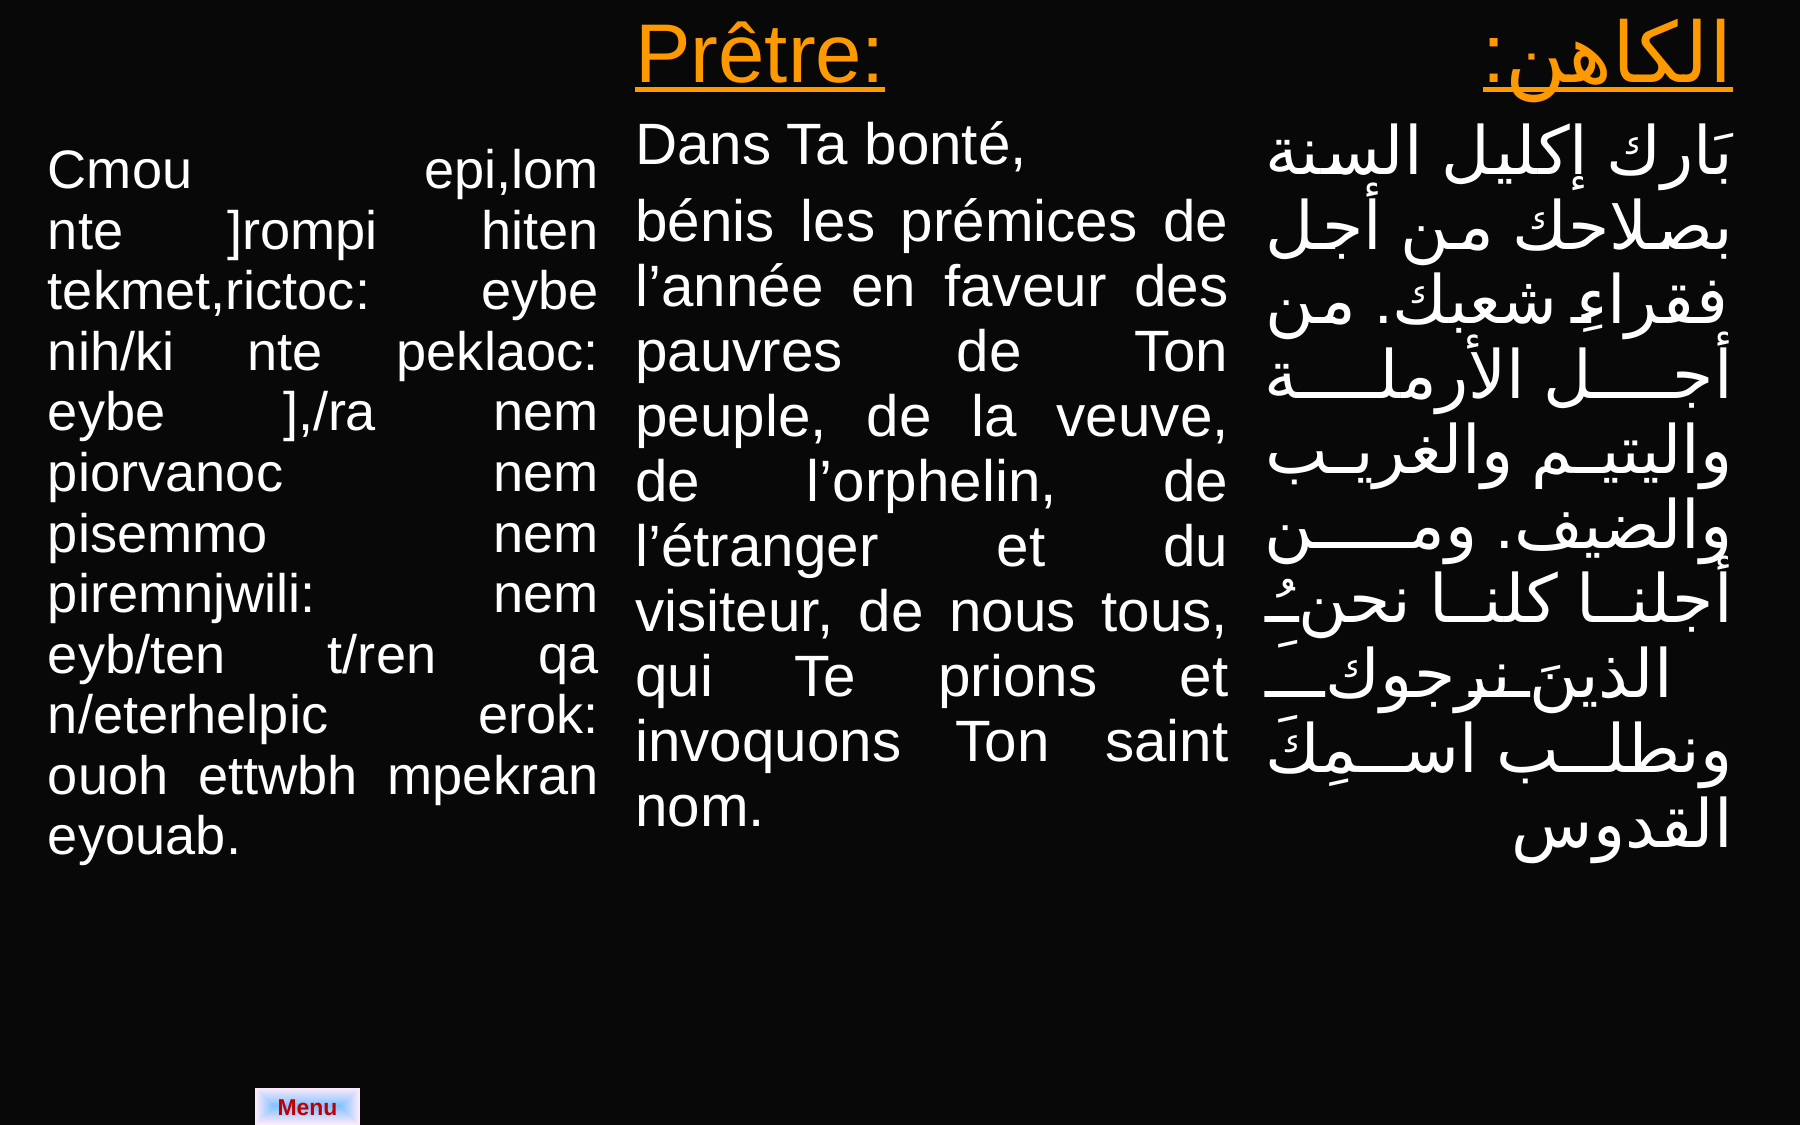

| Cmou epi,lom nte ]rompi hiten tekmet,rictoc: eybe nih/ki nte peklaoc: eybe ],/ra nem piorvanoc nem pisemmo nem piremnjwili: nem eyb/ten t/ren qa n/eterhelpic erok: ouoh ettwbh mpekran eyouab. | Prêtre: Dans Ta bonté, bénis les prémices de l’année en faveur des pauvres de Ton peuple, de la veuve, de l’orphelin, de l’étranger et du visiteur, de nous tous, qui Te prions et invoquons Ton saint nom. | الكاهن: بَارك إكليل السنة بصلاحك من أجل فقراءِ شعبك. من أجل الأرملة واليتيم والغريب والضيف. ومن أجلنا كلنا نحنُ الذينَ نرجوكَ ونطلب اسمِكَ القدوس |
| --- | --- | --- |

Menu